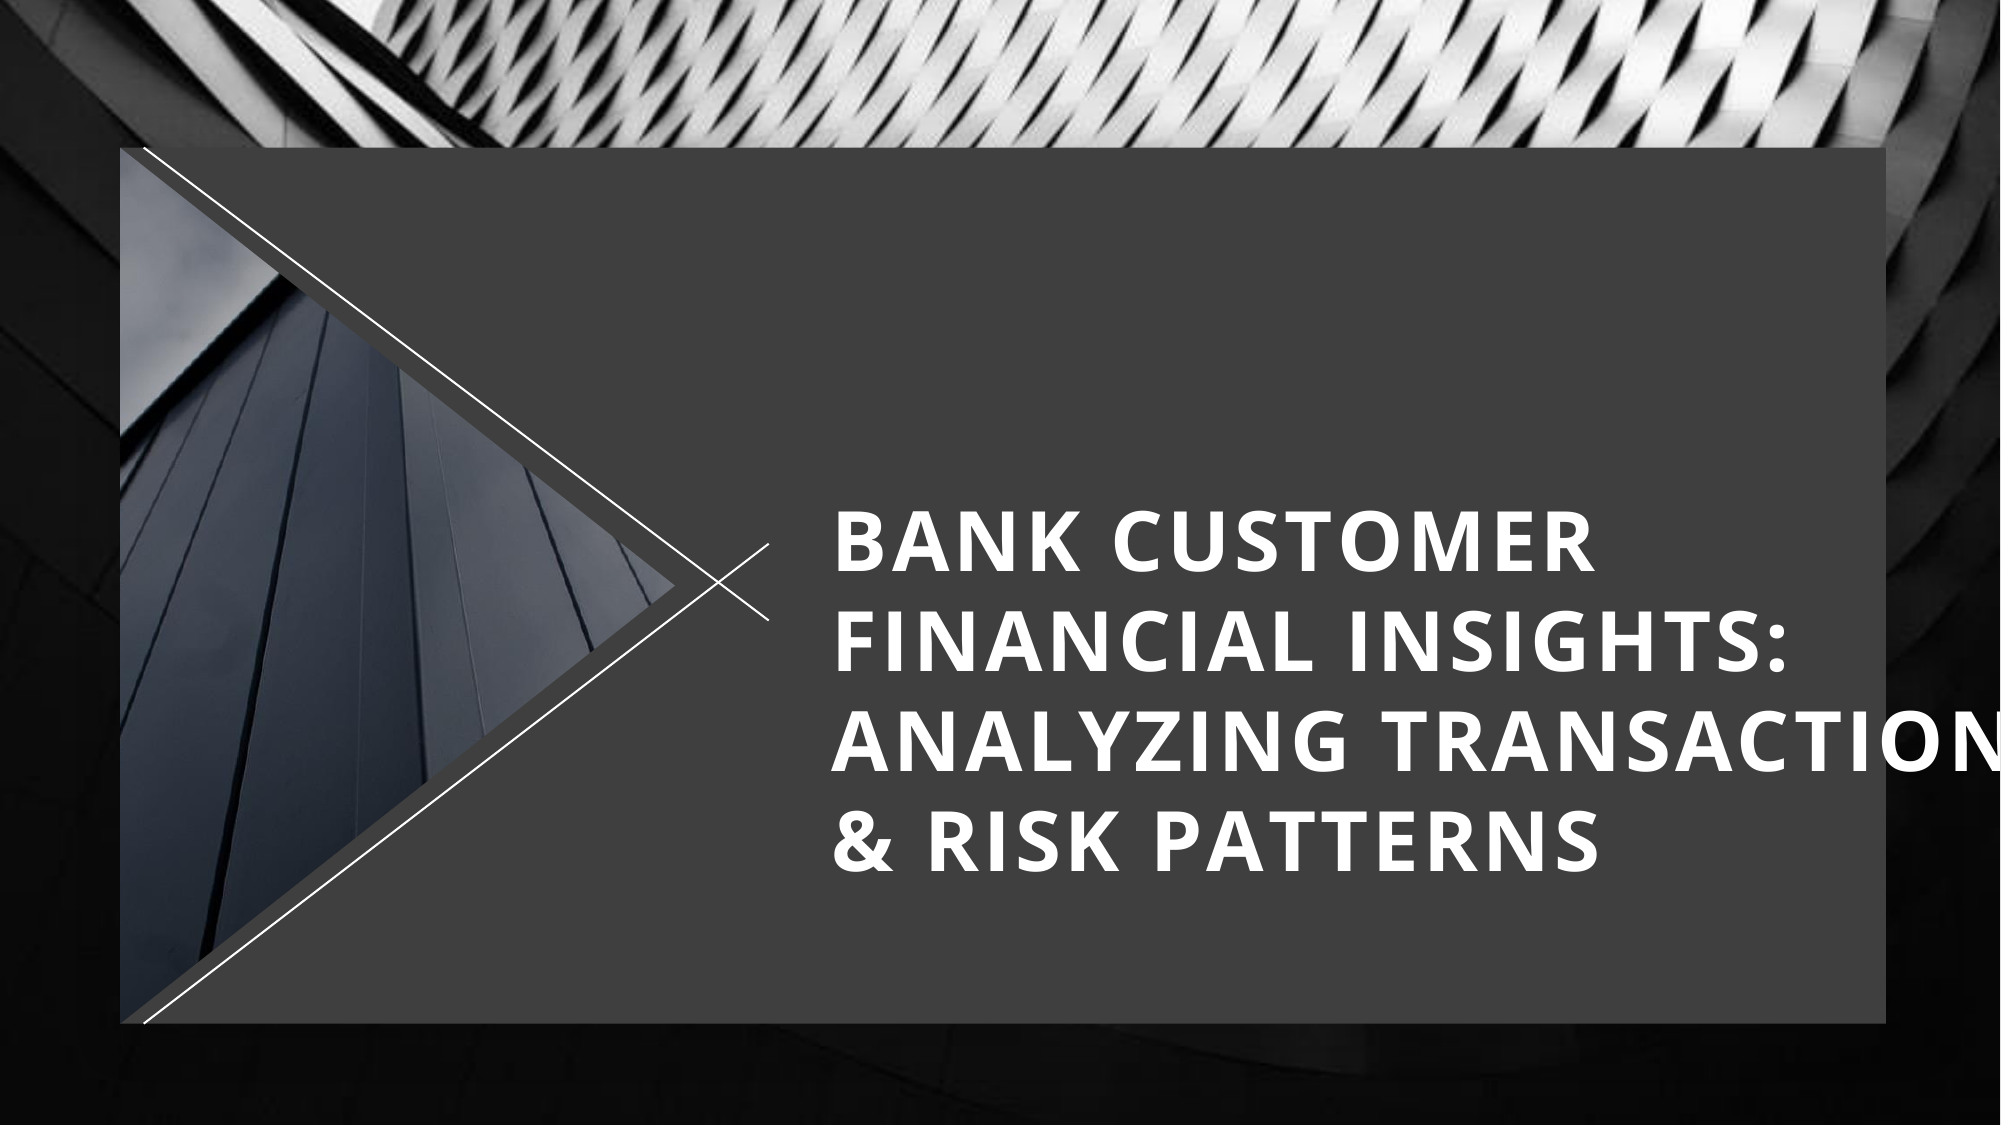

# Bank Customer Financial Insights: Analyzing Transactions & Risk Patterns